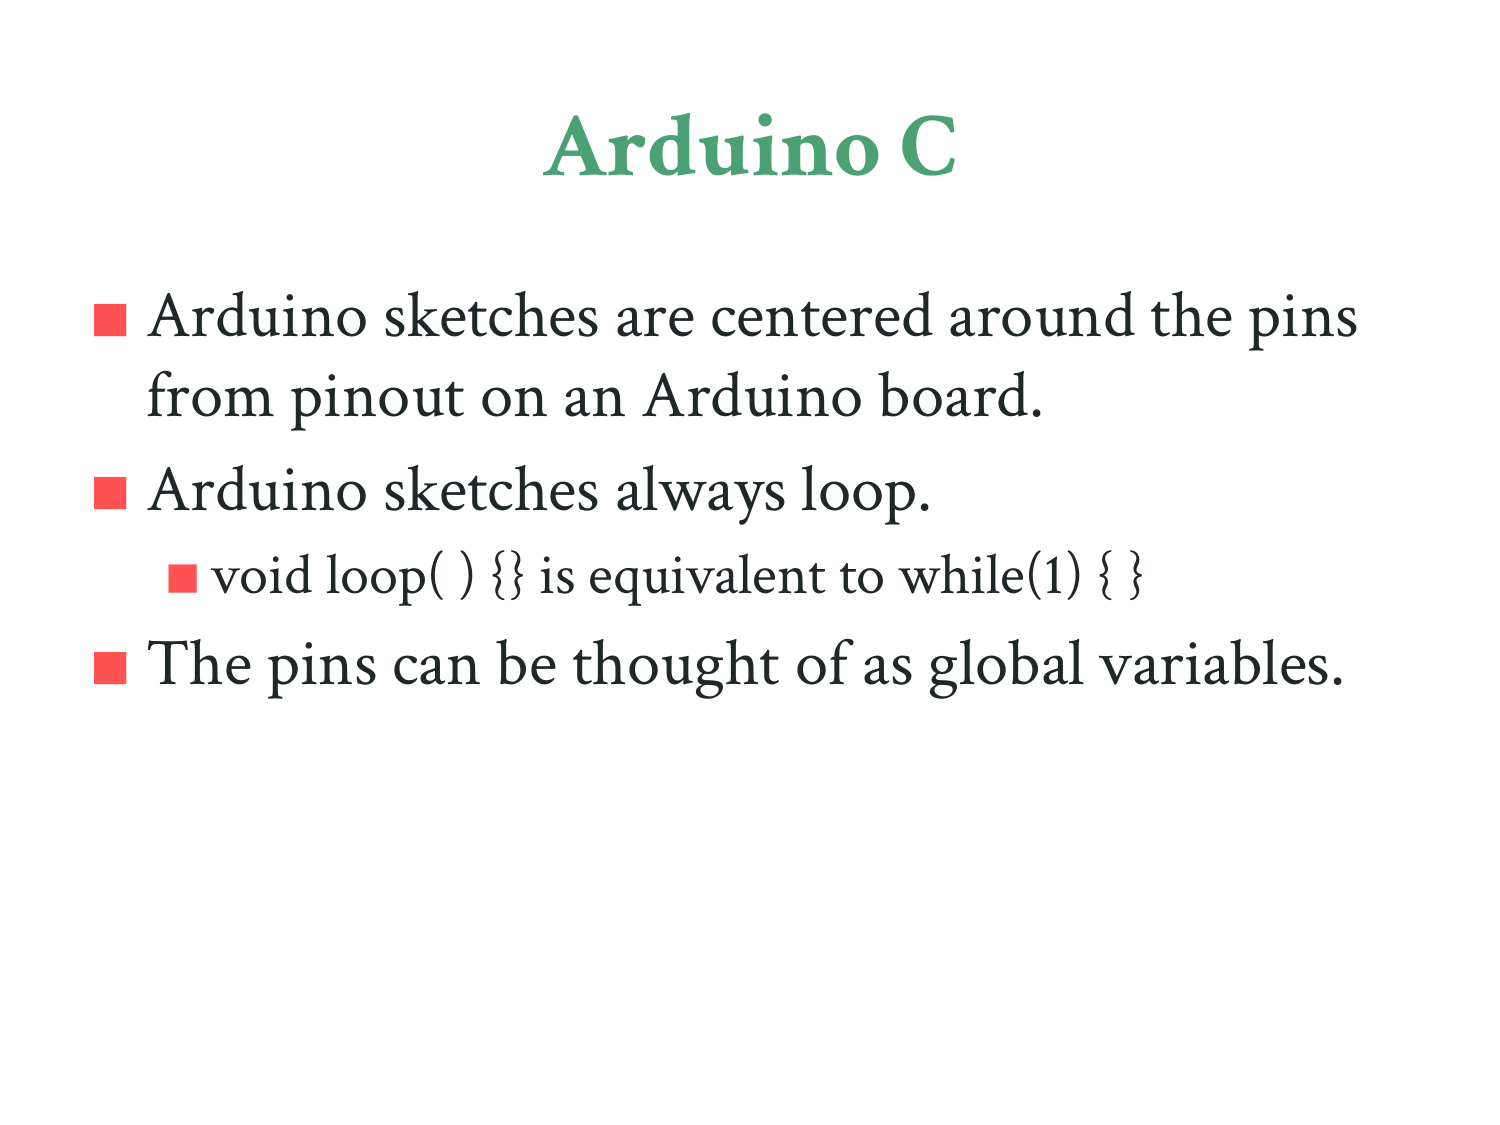

Arduino C
Arduino sketches are centered around the pins from pinout on an Arduino board.
Arduino sketches always loop.
void loop( ) {} is equivalent to while(1) { }
The pins can be thought of as global variables.